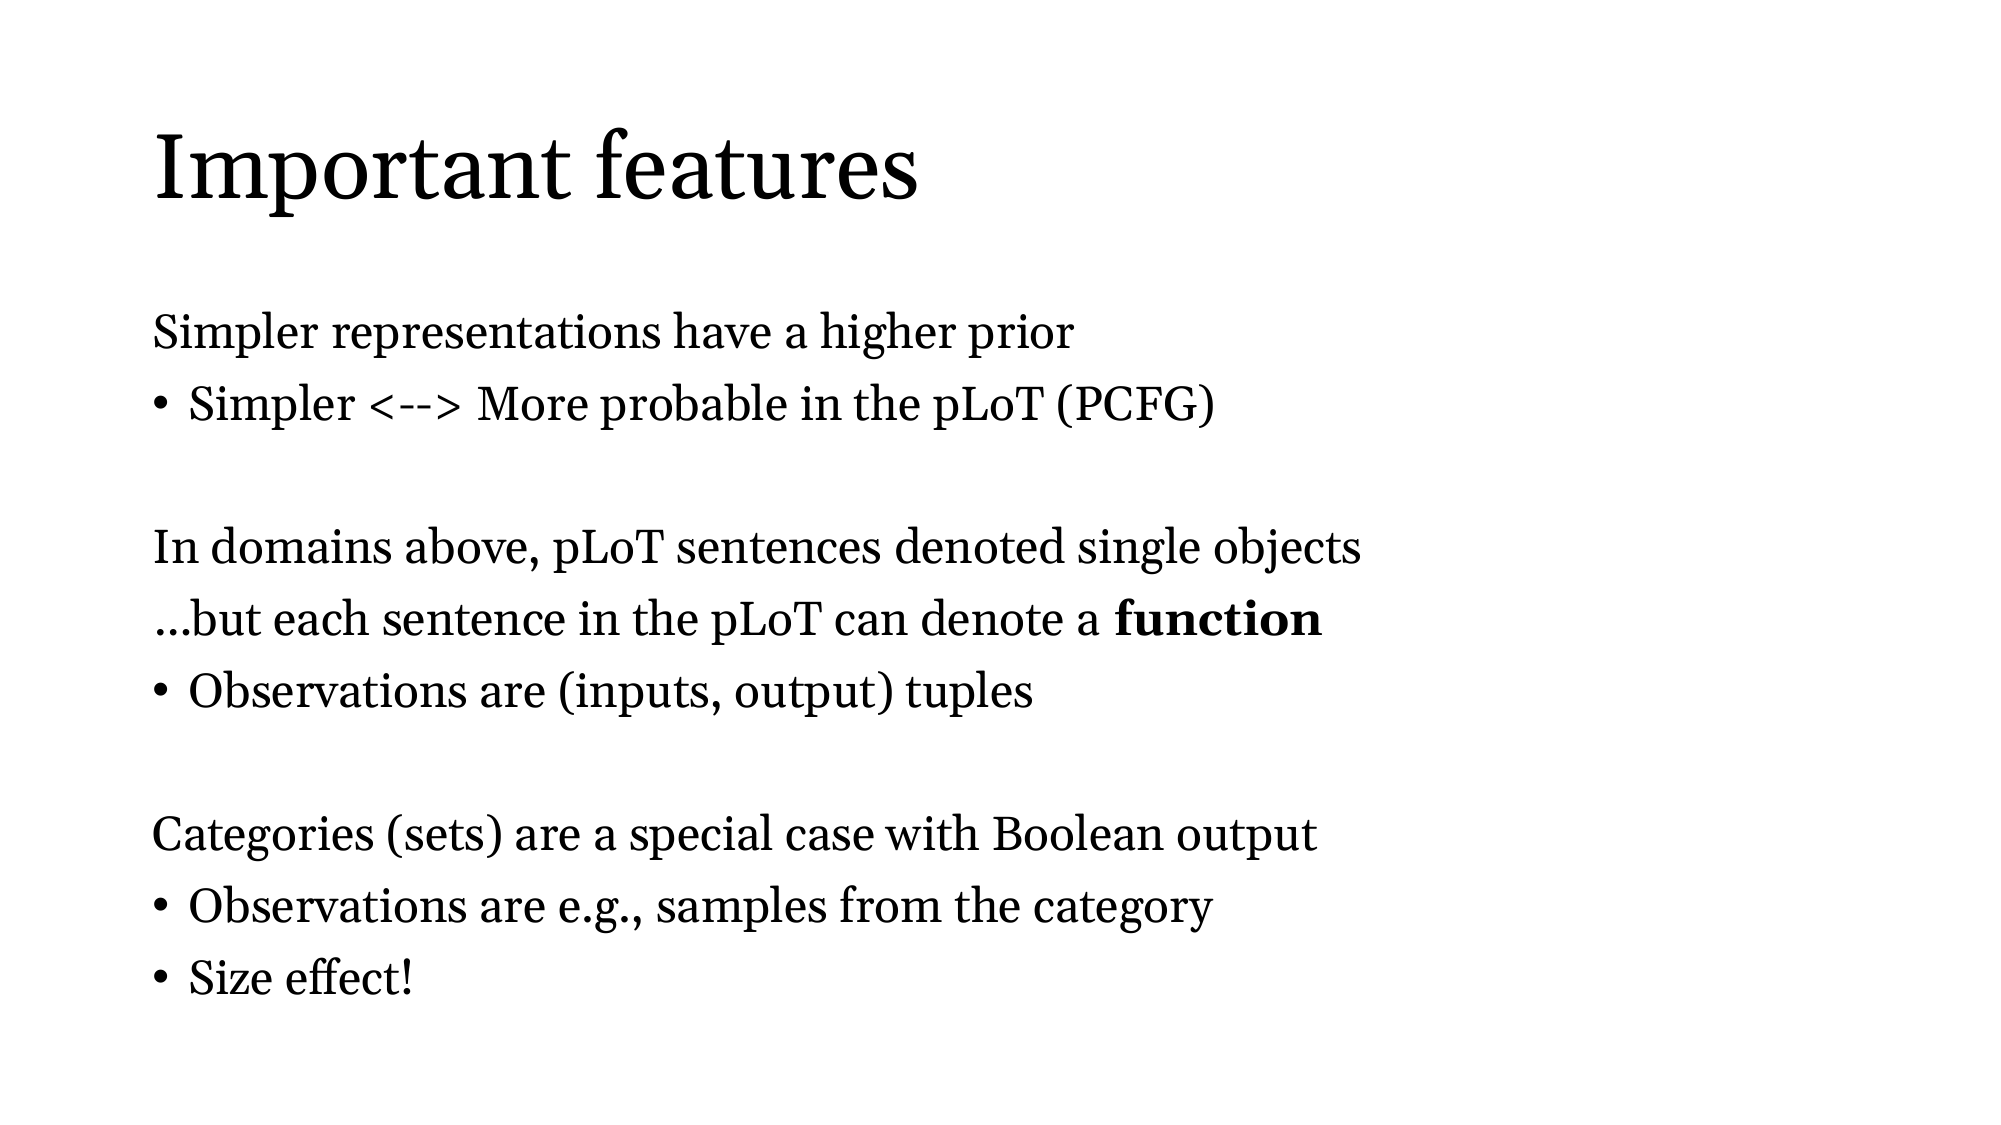

# Important features
Simpler representations have a higher prior
Simpler <--> More probable in the pLoT (PCFG)

In domains above, pLoT sentences denoted single objects
…but each sentence in the pLoT can denote a function
Observations are (inputs, output) tuples

Categories (sets) are a special case with Boolean output
Observations are e.g., samples from the category
Size effect!